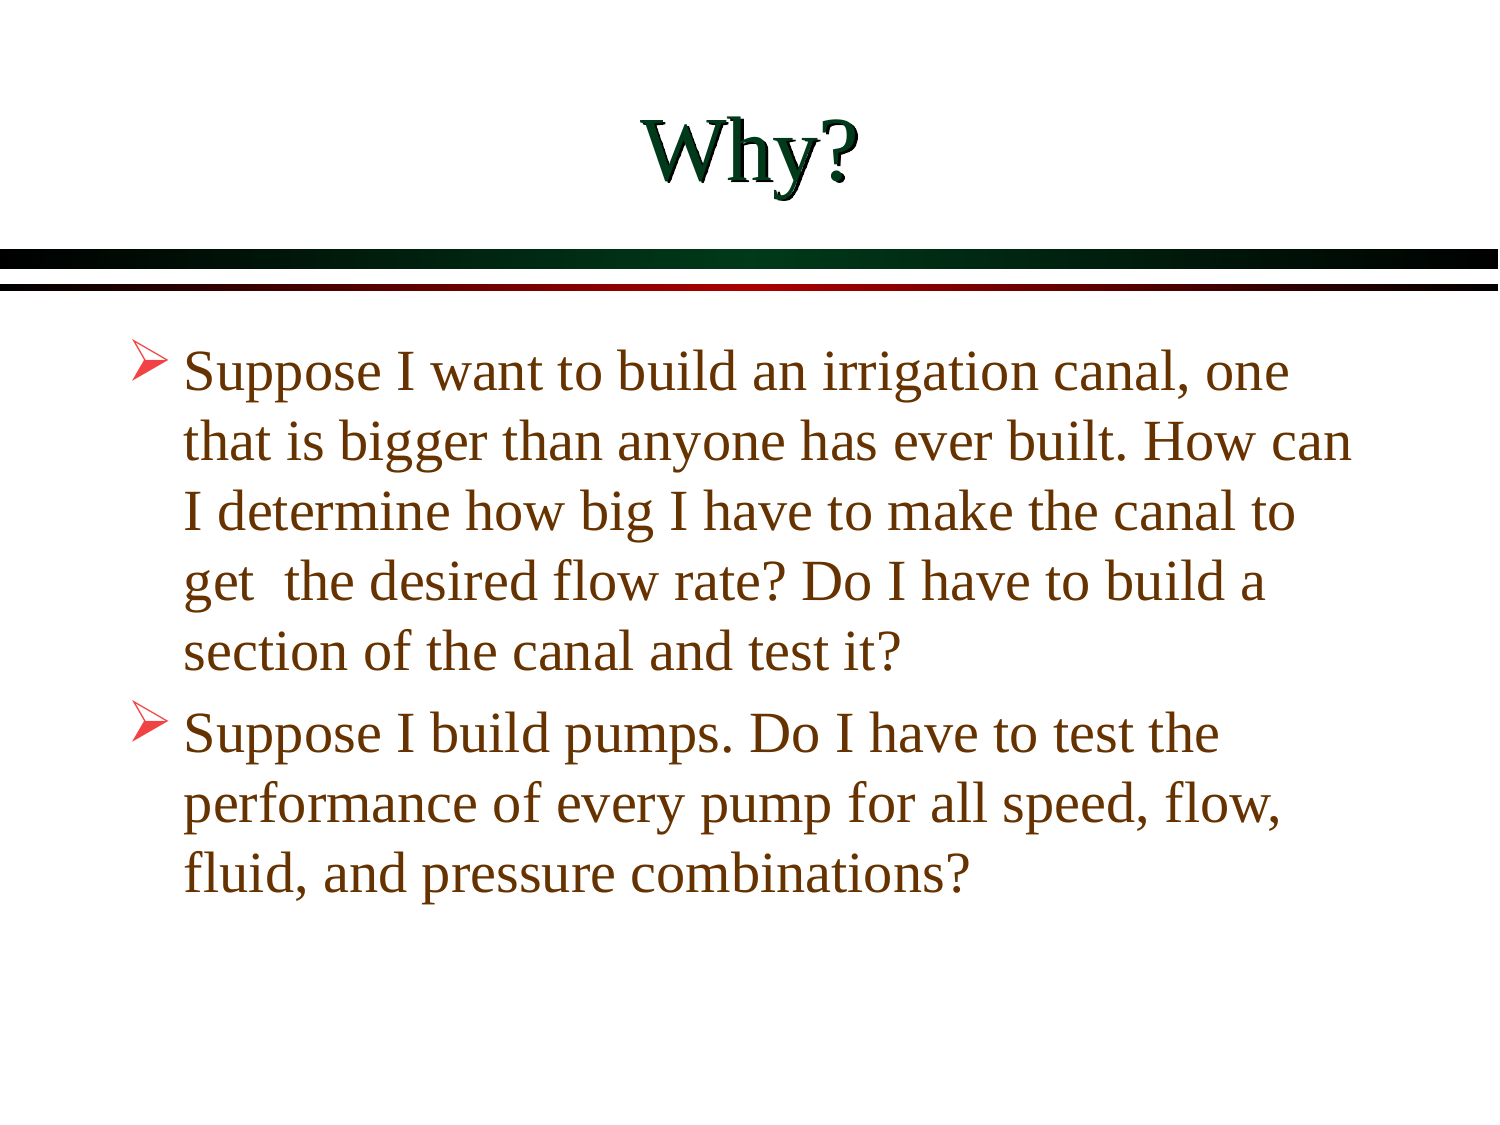

# Why?
Suppose I want to build an irrigation canal, one that is bigger than anyone has ever built. How can I determine how big I have to make the canal to get  the desired flow rate? Do I have to build a section of the canal and test it?
Suppose I build pumps. Do I have to test the performance of every pump for all speed, flow, fluid, and pressure combinations?